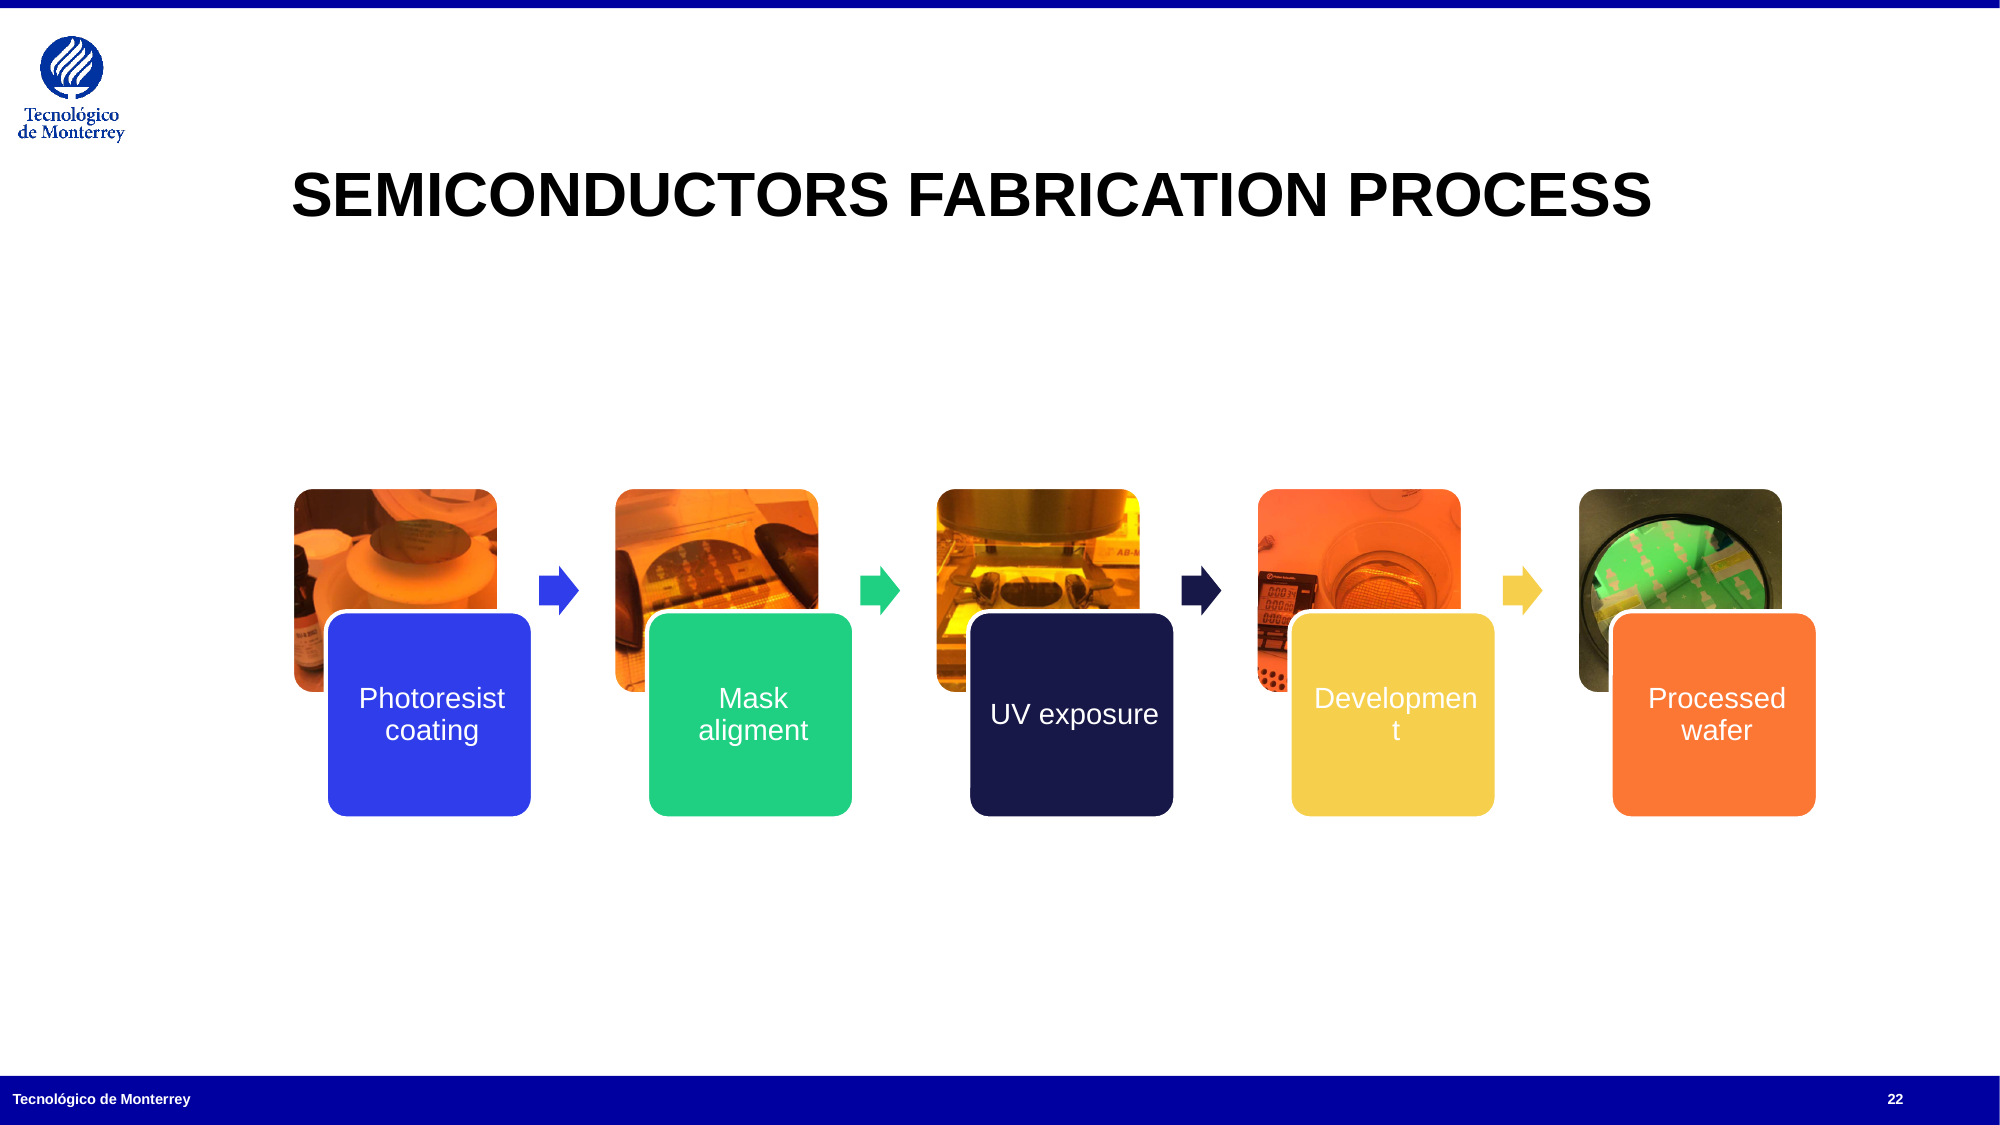

# SEMICONDUCTORS FABRICATION PROCESS
Photoresist coating

Mask aligment

UV exposure

Development

Processed wafer
22